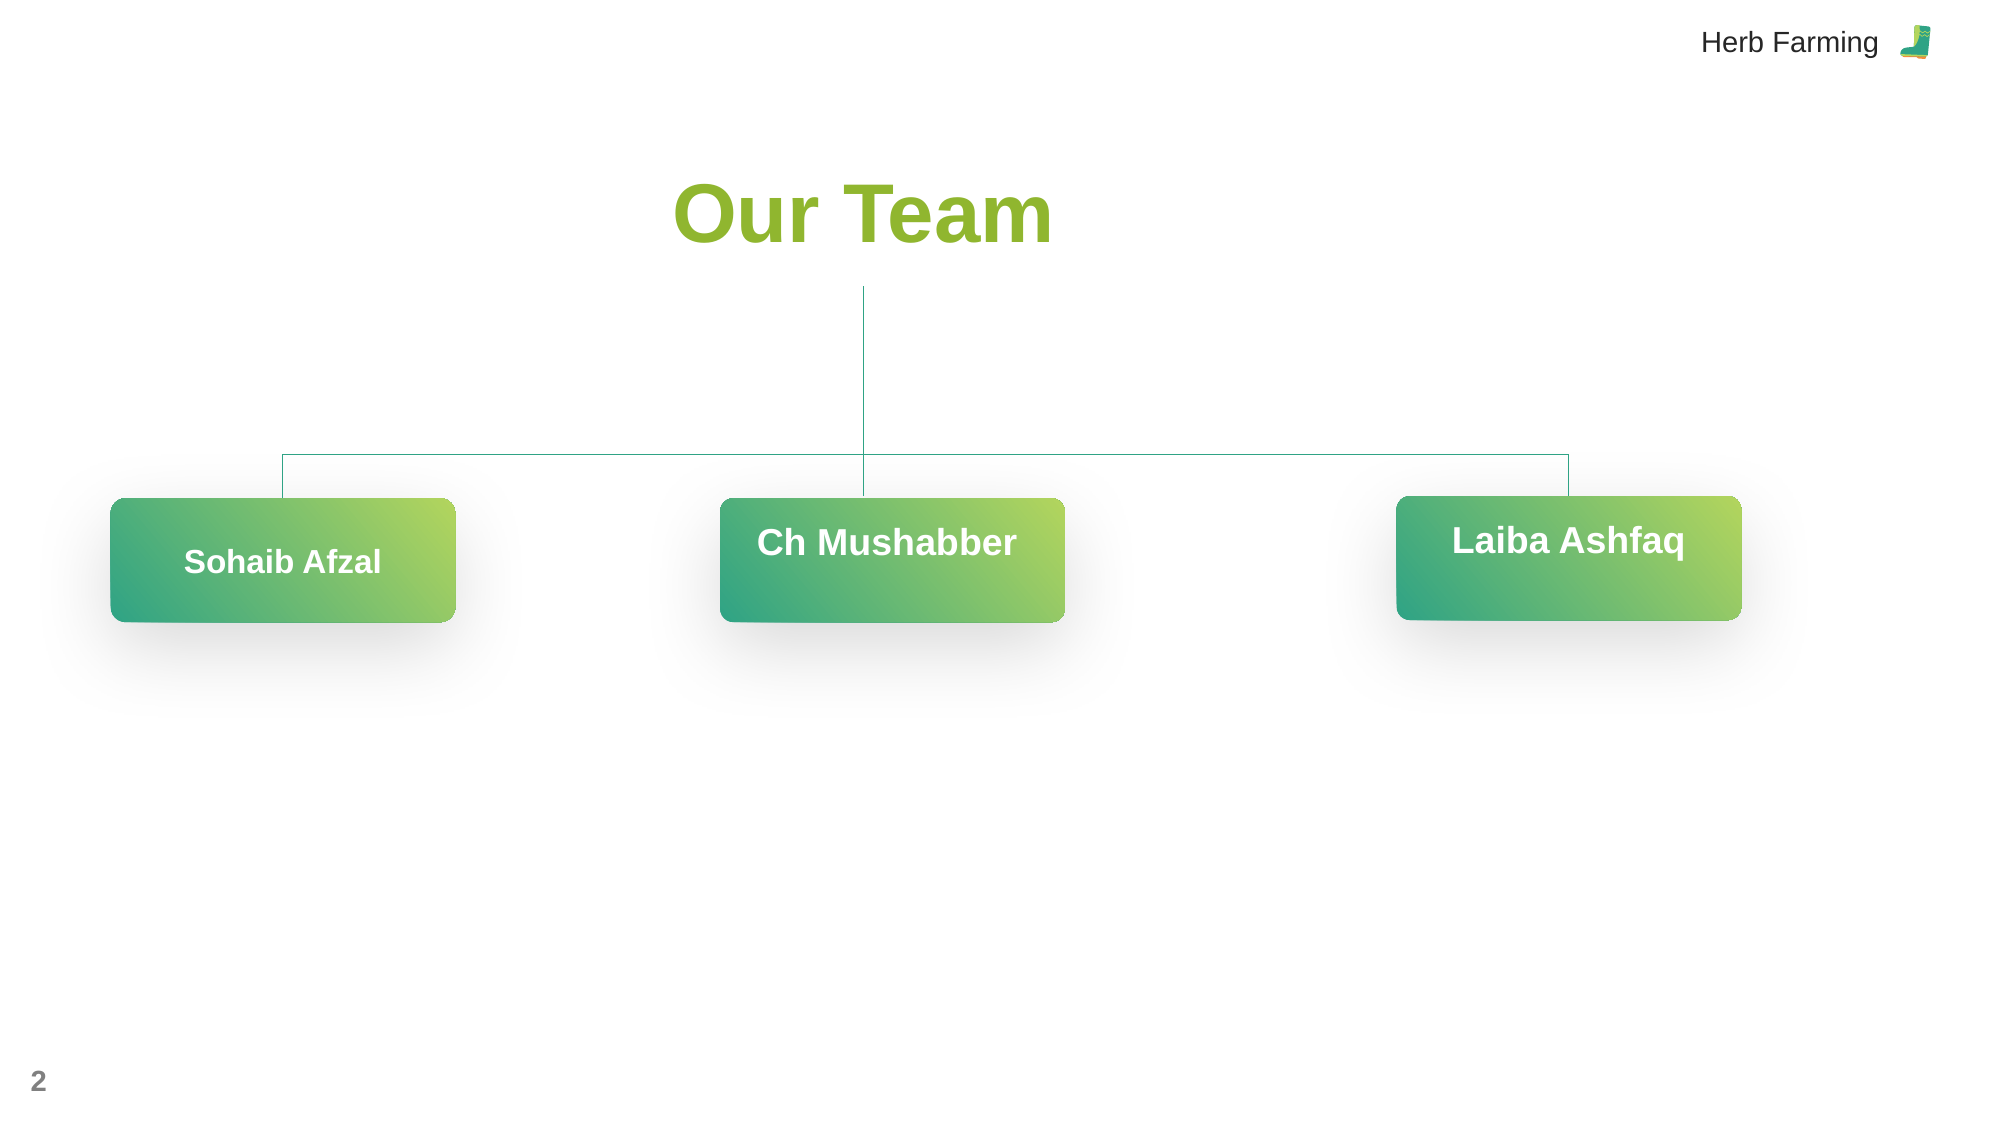

Our Team

Laiba Ashfaq

Sohaib Afzal

Ch Mushabber

Frmer